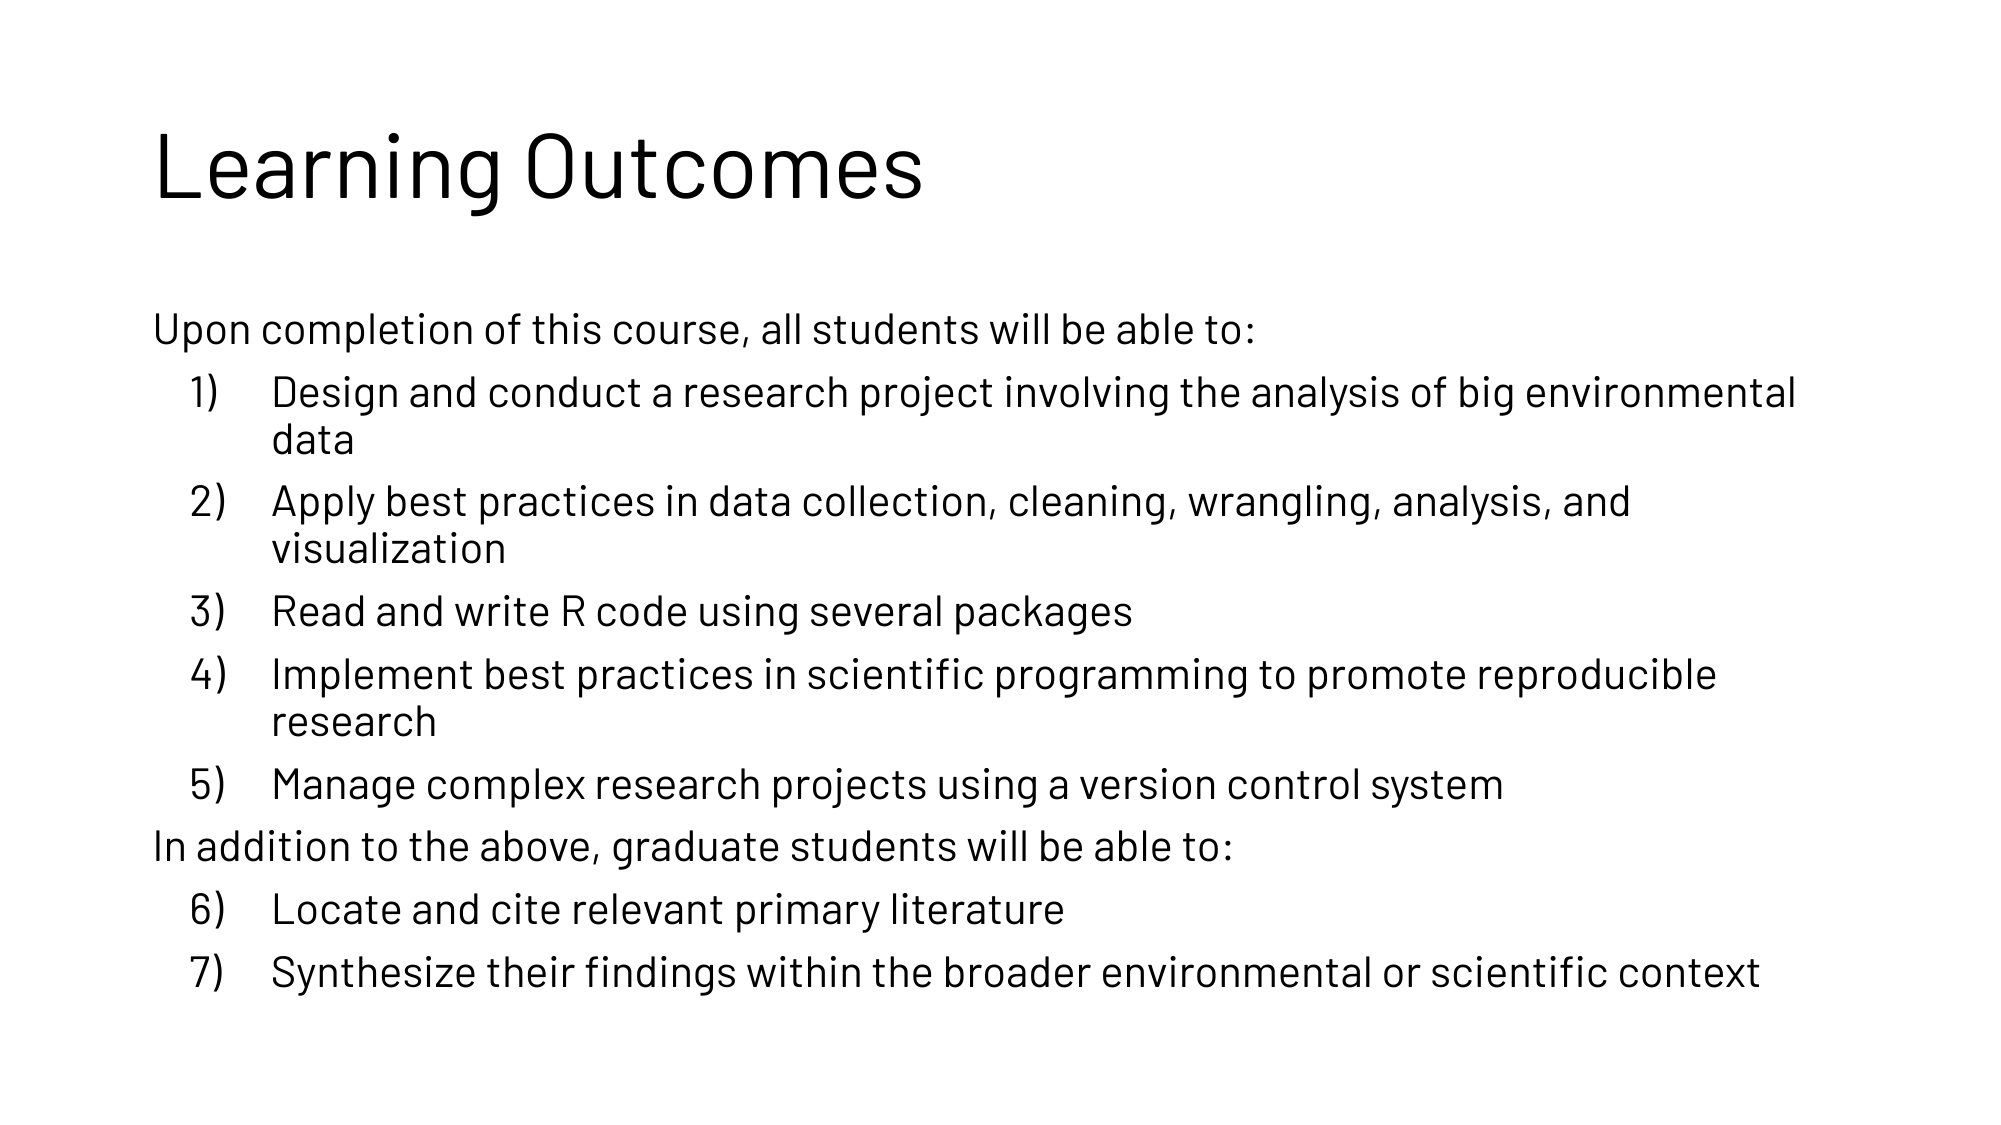

# Learning Outcomes
Upon completion of this course, all students will be able to:
Design and conduct a research project involving the analysis of big environmental data
Apply best practices in data collection, cleaning, wrangling, analysis, and visualization
Read and write R code using several packages
Implement best practices in scientific programming to promote reproducible research
Manage complex research projects using a version control system
In addition to the above, graduate students will be able to:
Locate and cite relevant primary literature
Synthesize their findings within the broader environmental or scientific context